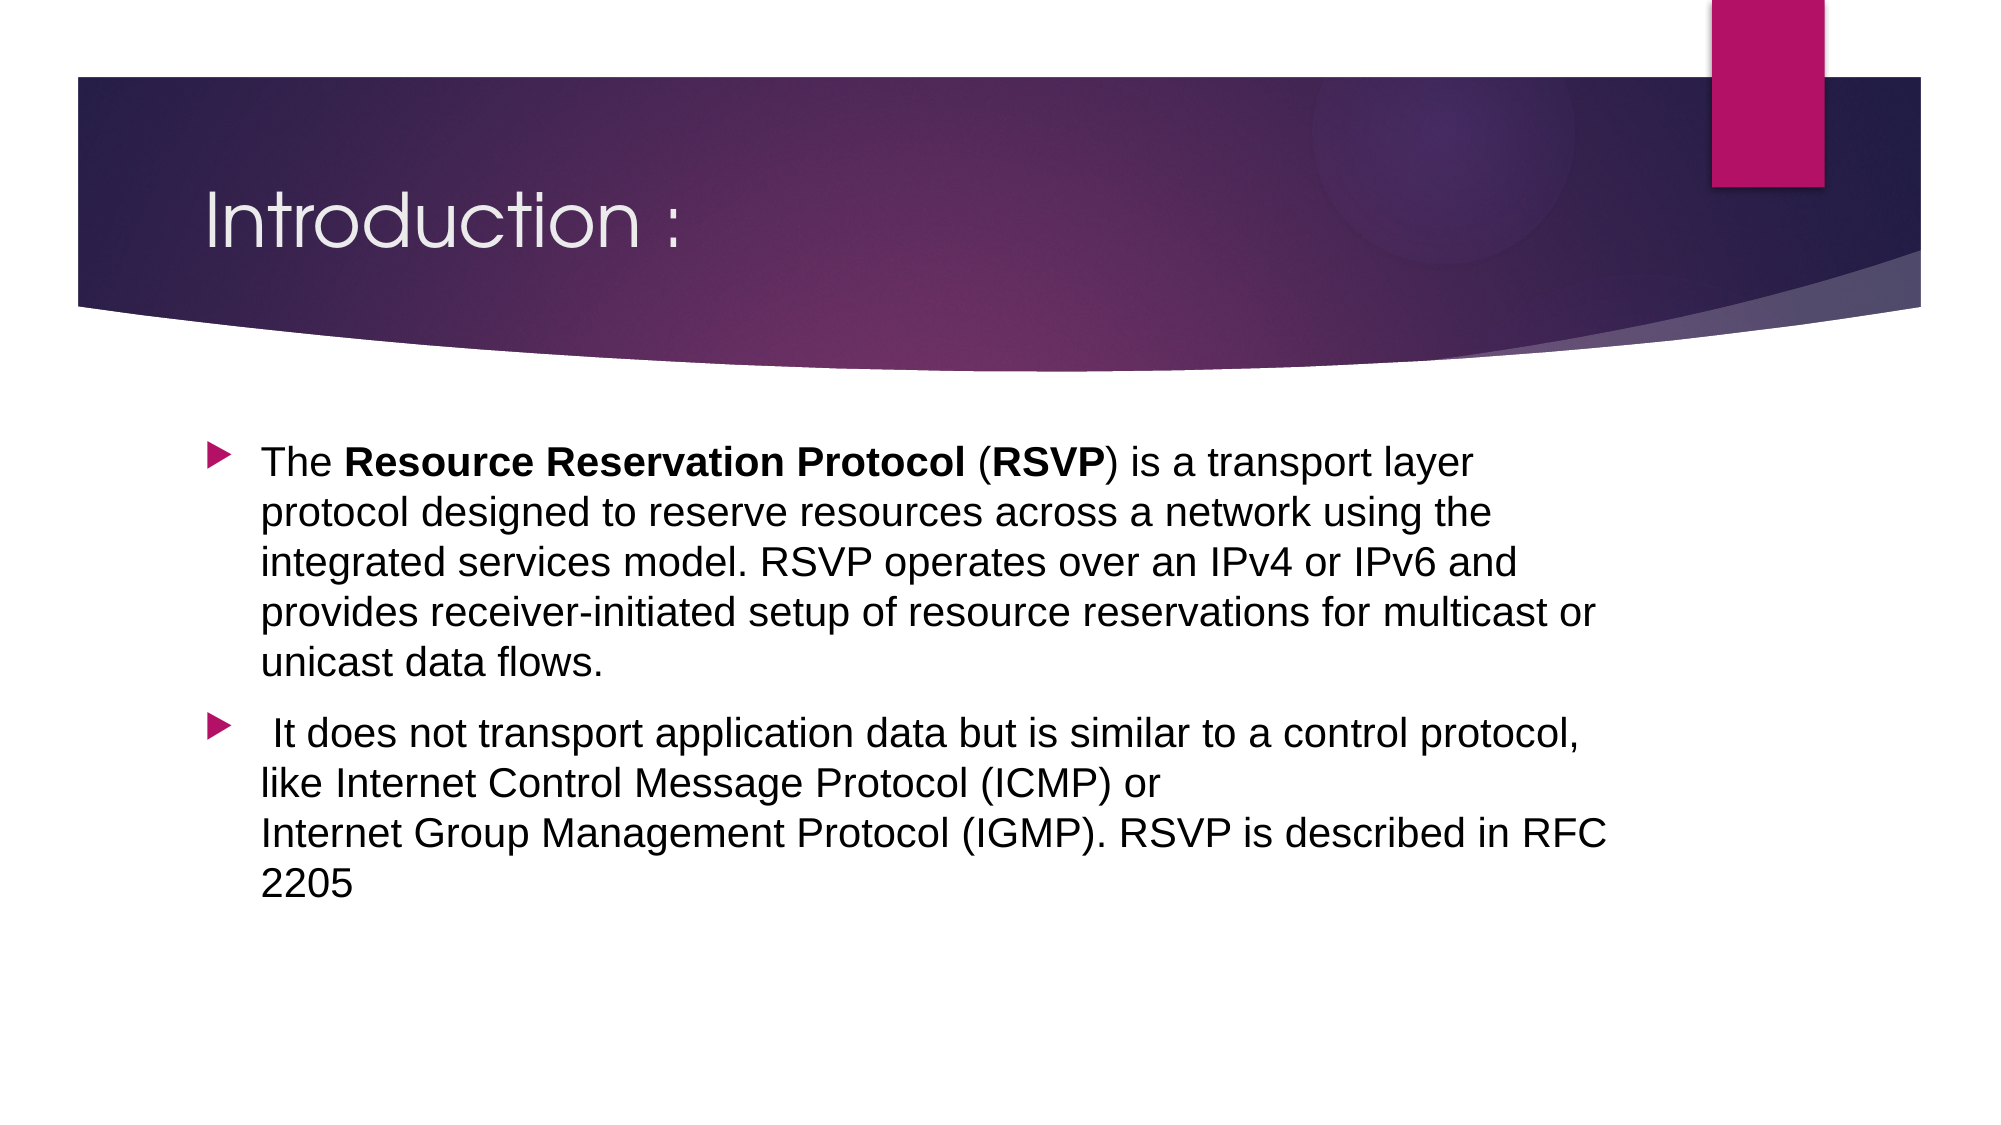

# Introduction :
The Resource Reservation Protocol (RSVP) is a transport layer protocol designed to reserve resources across a network using the integrated services model. RSVP operates over an IPv4 or IPv6 and provides receiver-initiated setup of resource reservations for multicast or unicast data flows.
 It does not transport application data but is similar to a control protocol, like Internet Control Message Protocol (ICMP) or Internet Group Management Protocol (IGMP). RSVP is described in RFC 2205